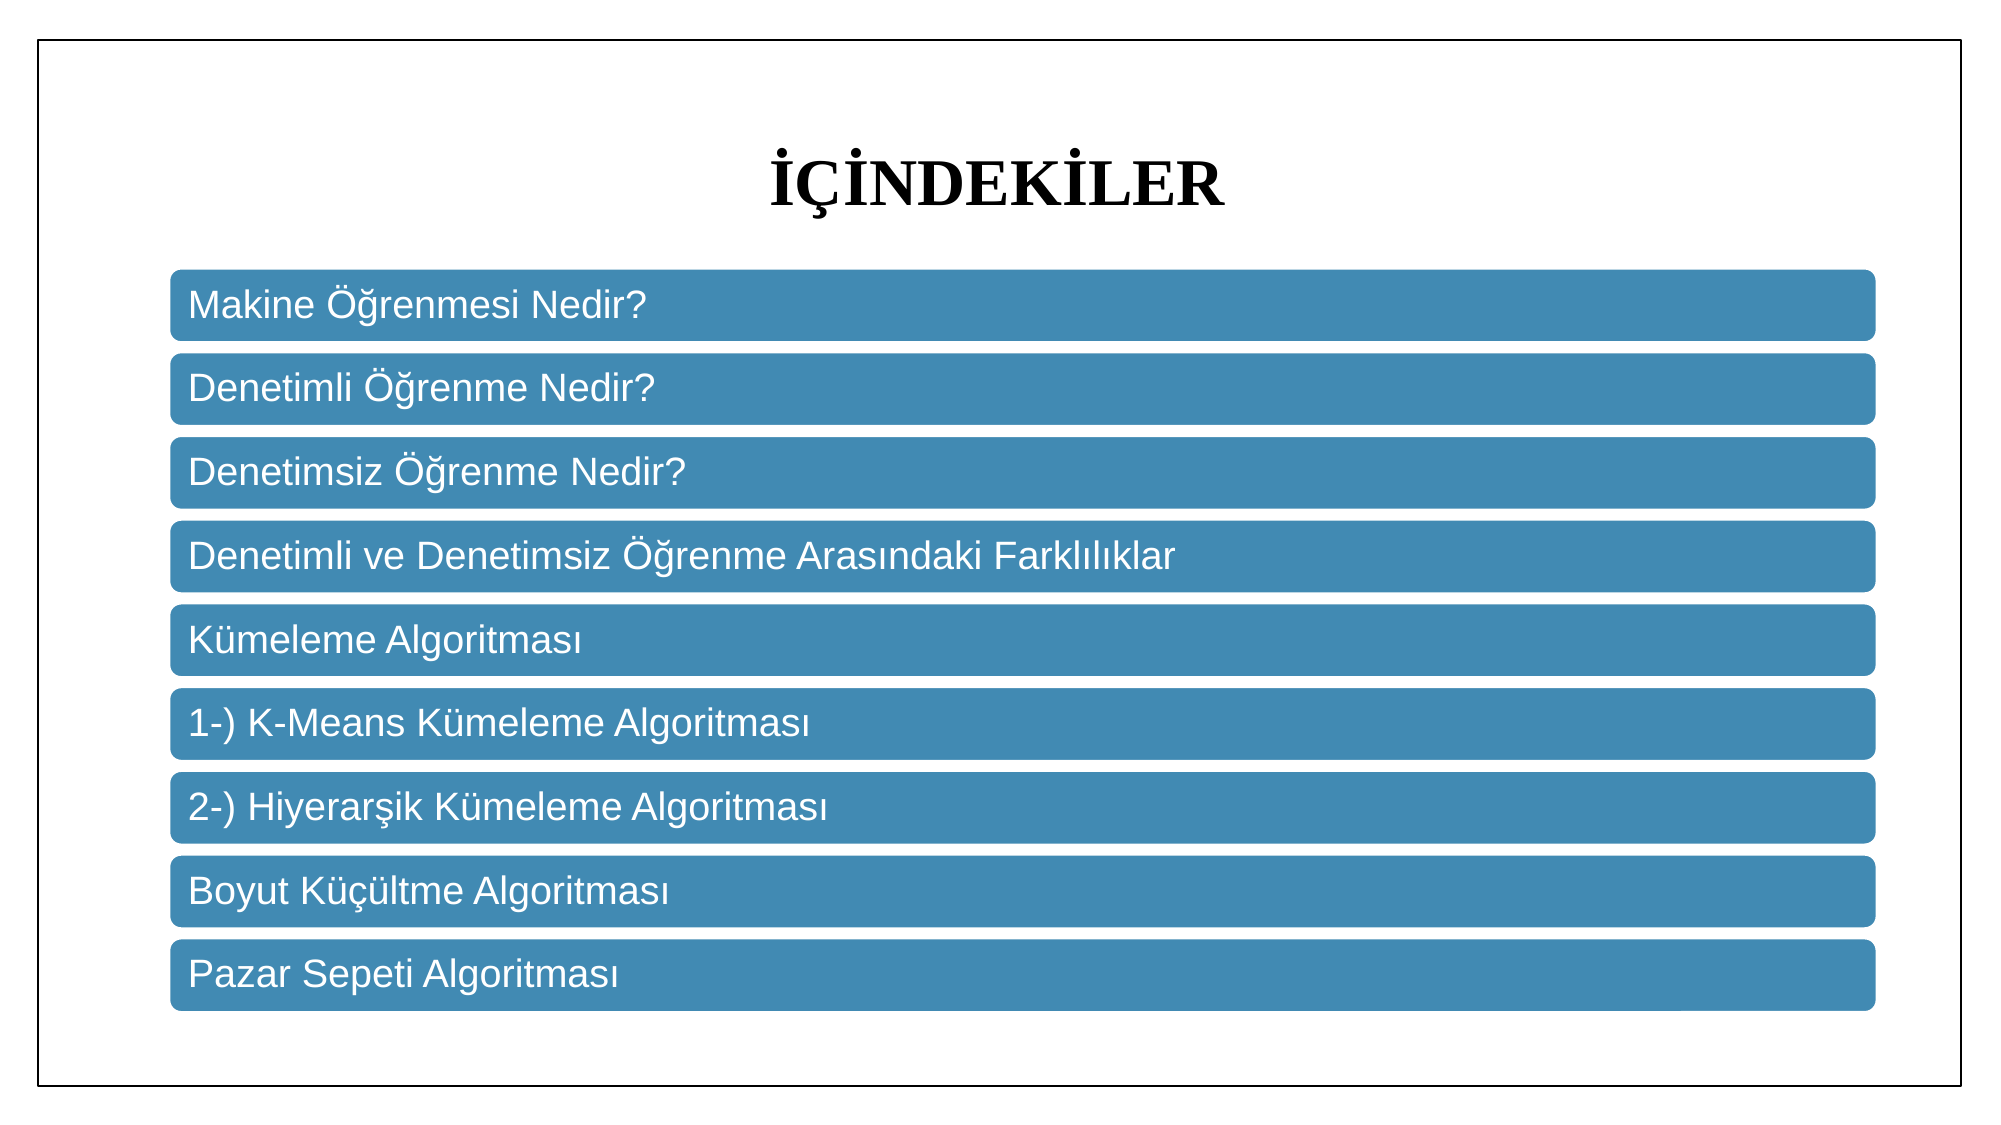

# İÇİNDEKİLER
Makine Öğrenmesi Nedir?
Denetimli Öğrenme Nedir?
Denetimsiz Öğrenme Nedir?
Denetimli ve Denetimsiz Öğrenme Arasındaki Farklılıklar
Kümeleme Algoritması
1-) K-Means Kümeleme Algoritması
2-) Hiyerarşik Kümeleme Algoritması
Boyut Küçültme Algoritması
Pazar Sepeti Algoritması